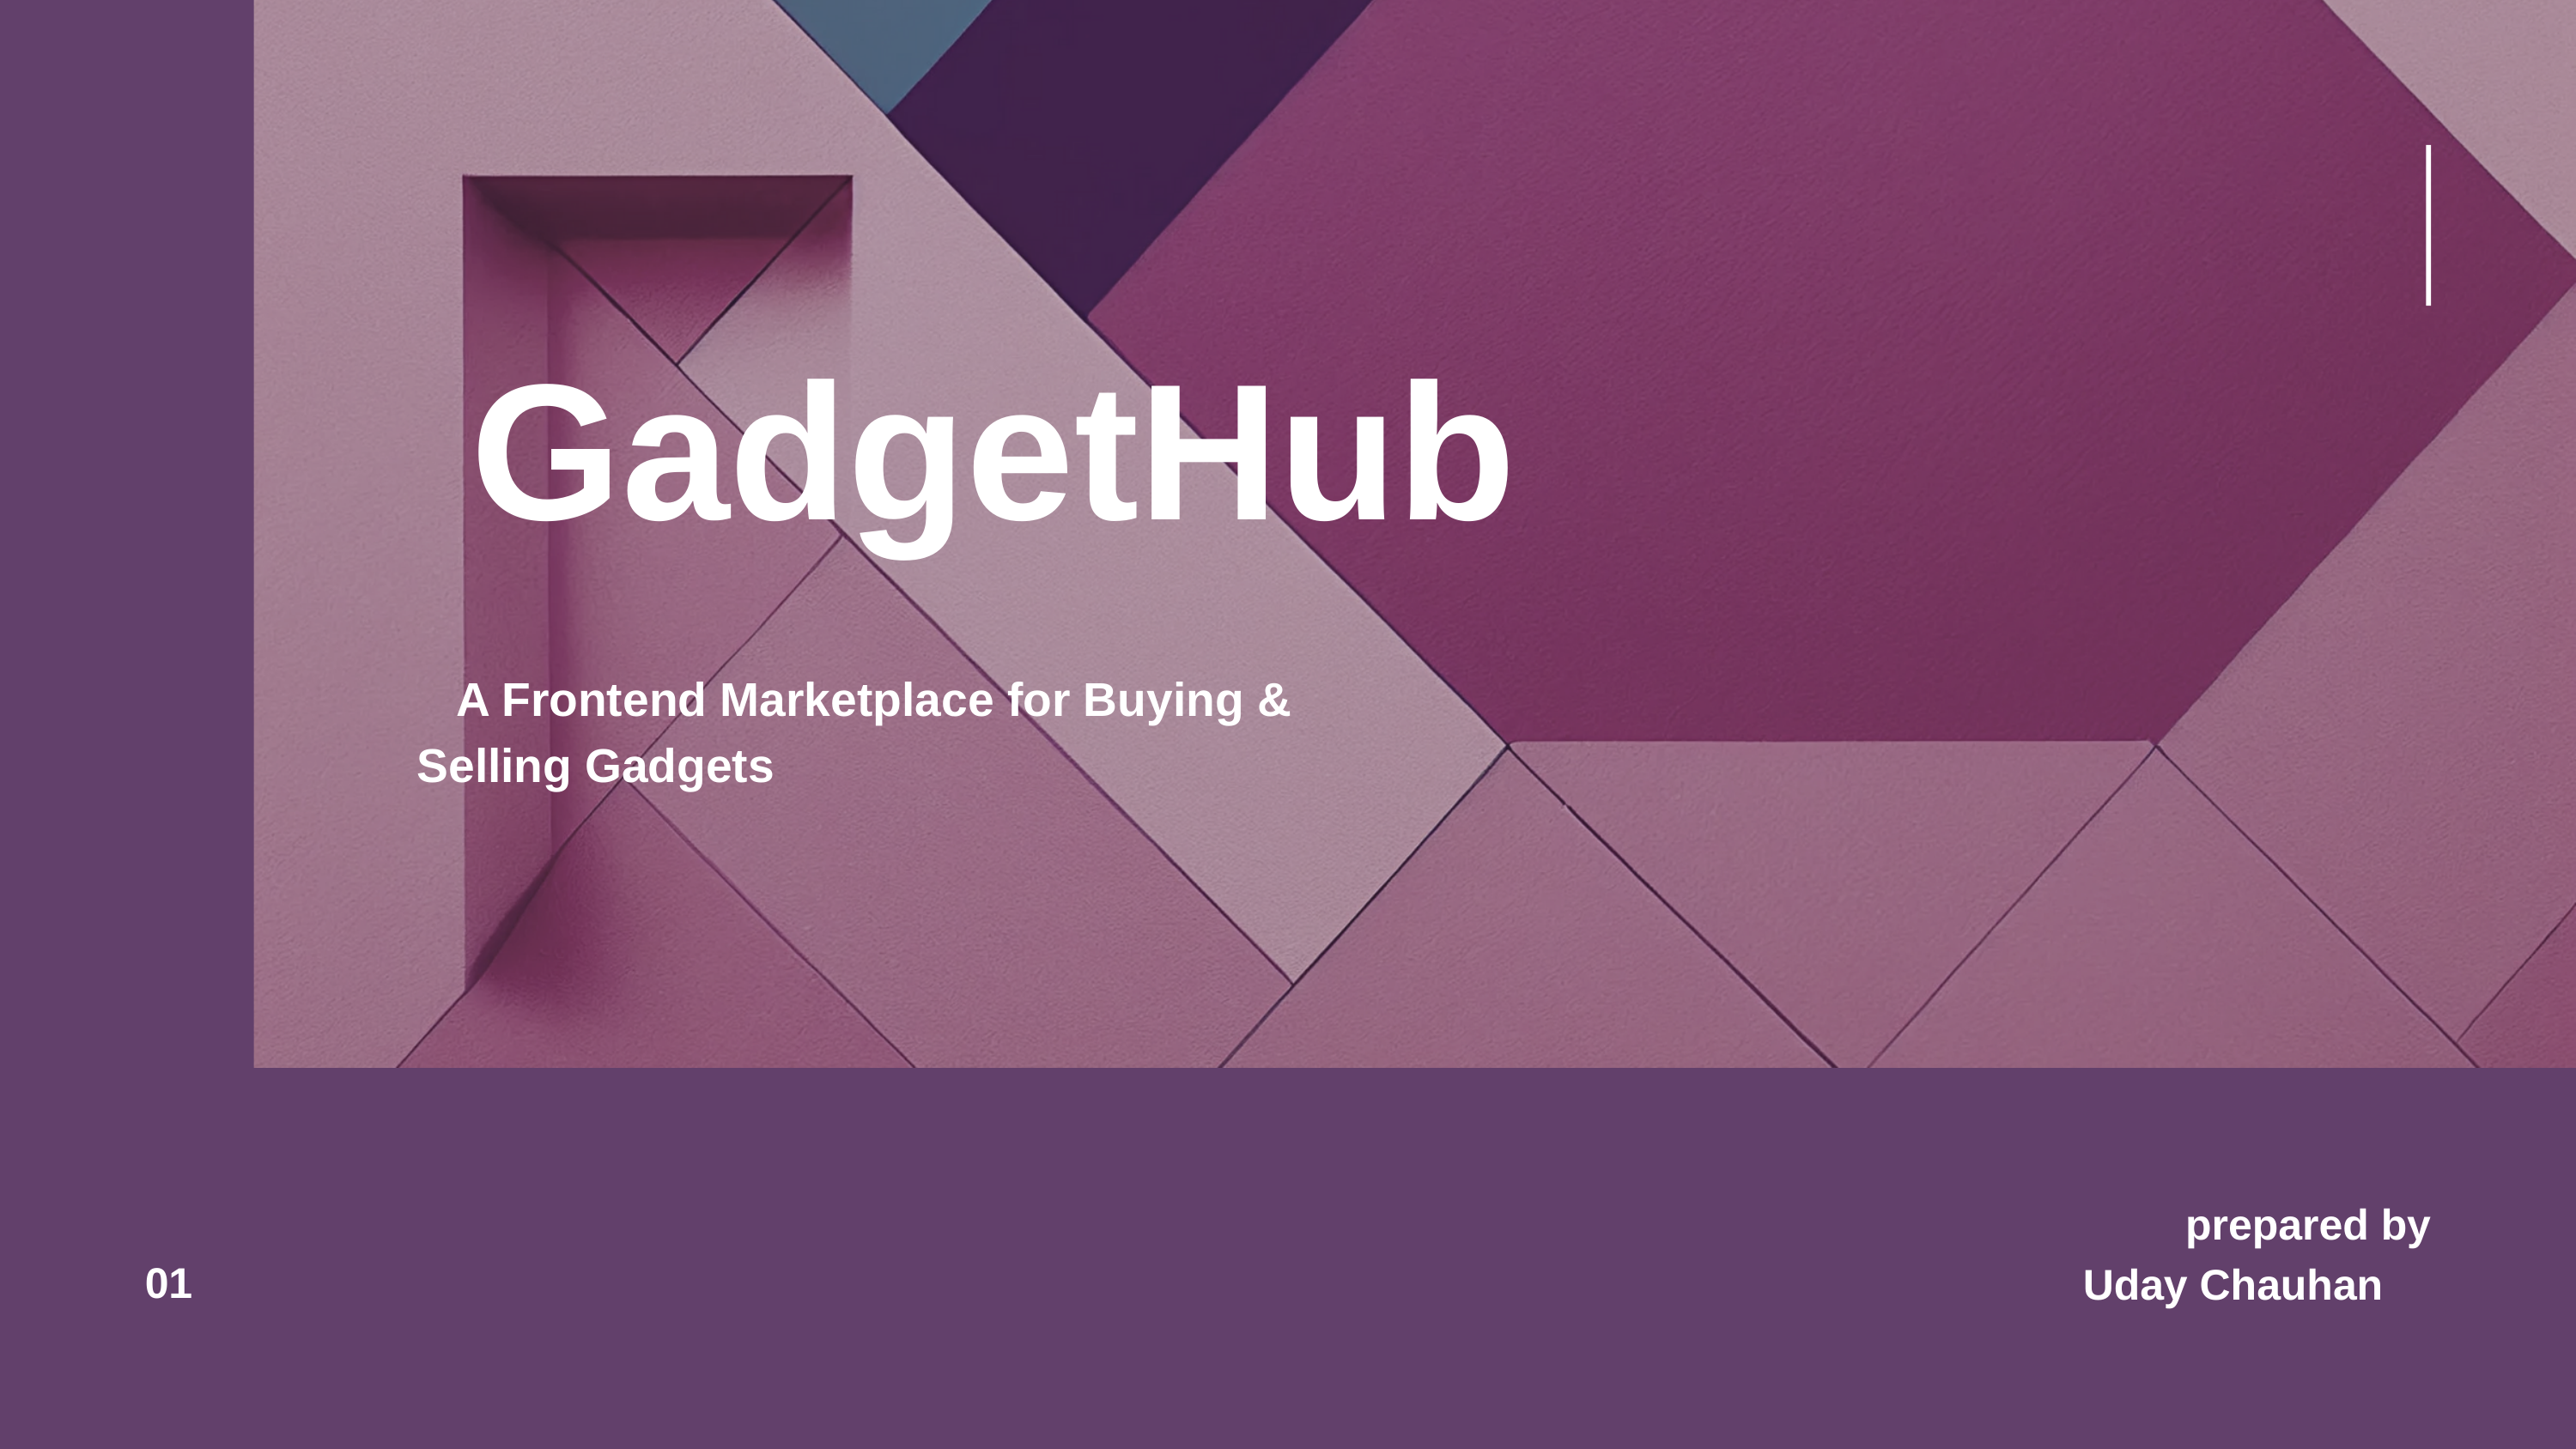

GadgetHub
   A Frontend Marketplace for Buying & Selling Gadgets
prepared by
Uday Chauhan
01